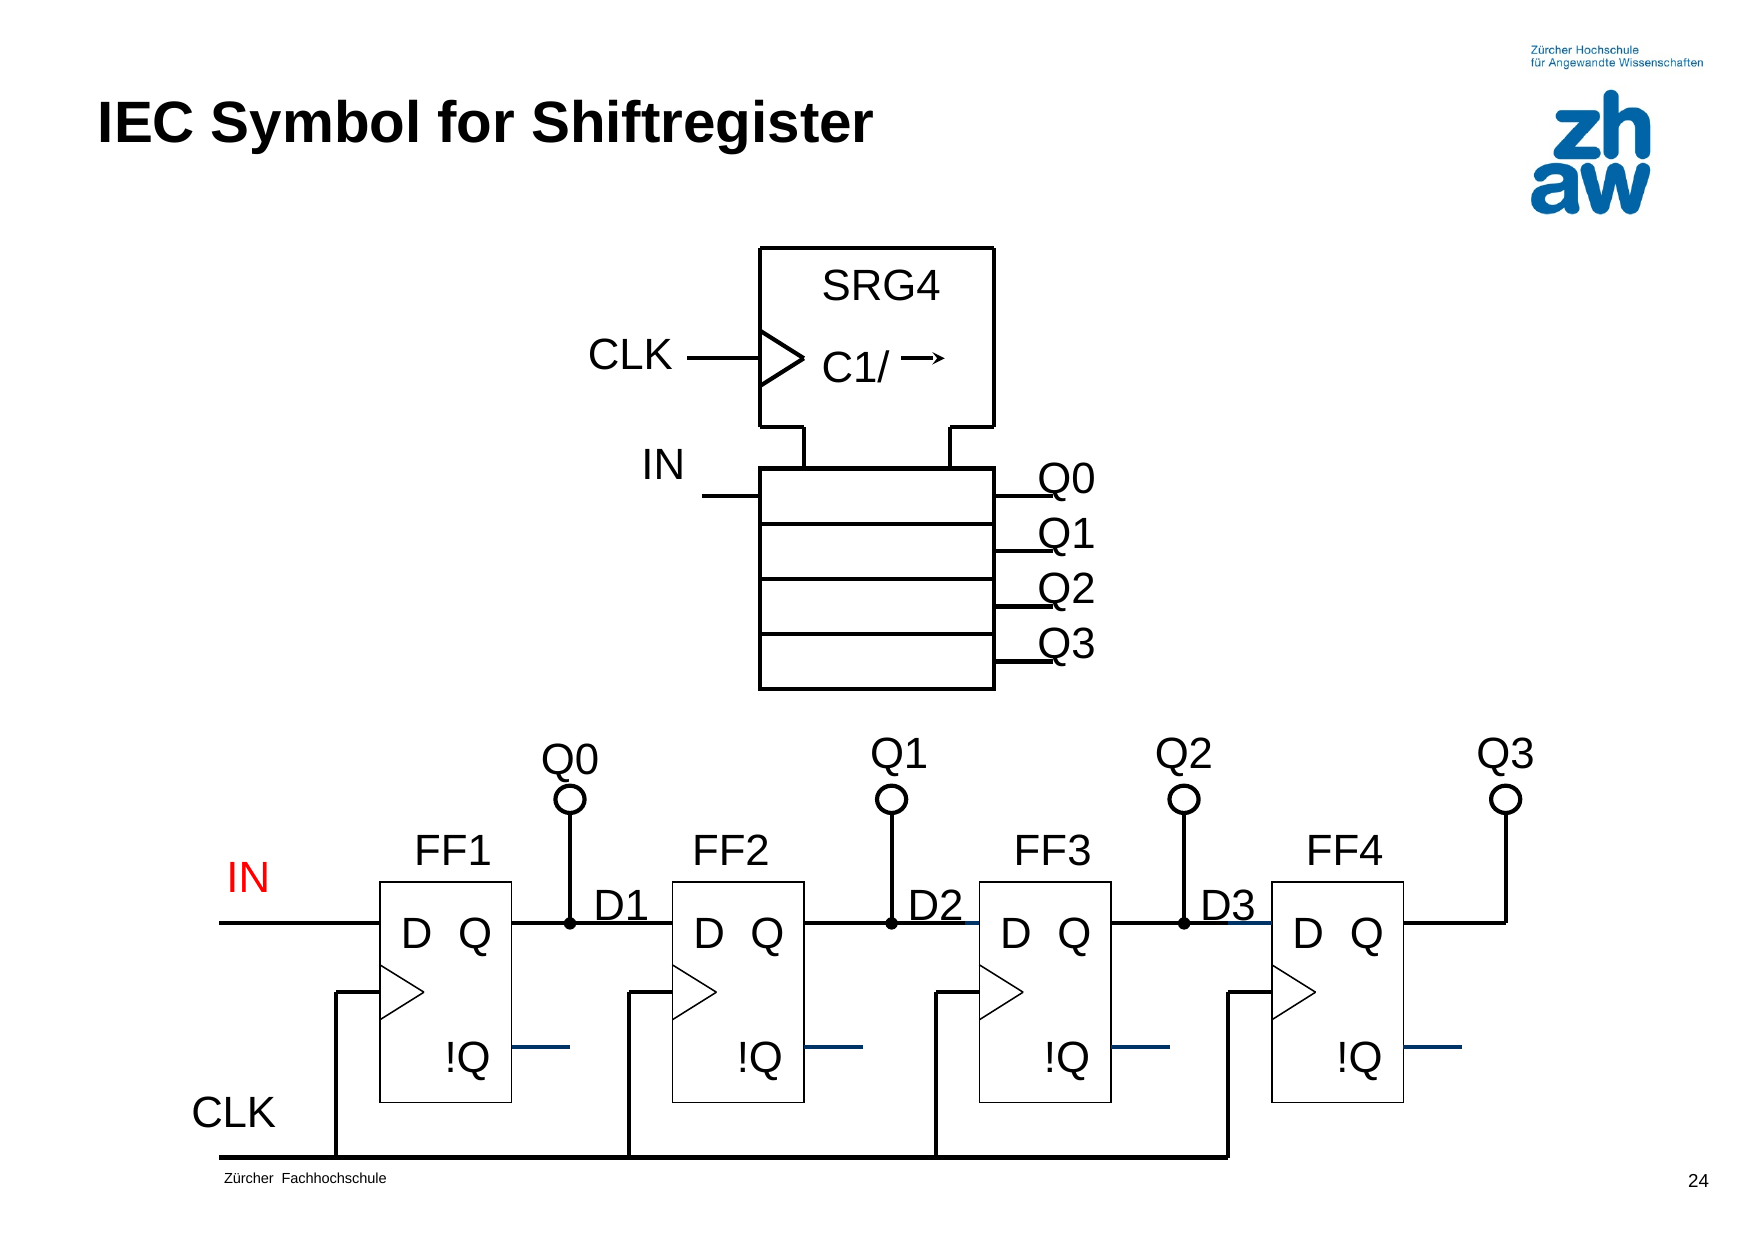

# IEC Symbol for Shiftregister
SRG4
CLK
C1/
IN
Q0

Q1

Q2

Q3

Q1
Q2
Q3
Q0

FF1
FF2
FF3
FF4
IN
D1
D2
D3

D
Q
D
Q
D
Q
D
Q
!Q
!Q
!Q
!Q
CLK
24